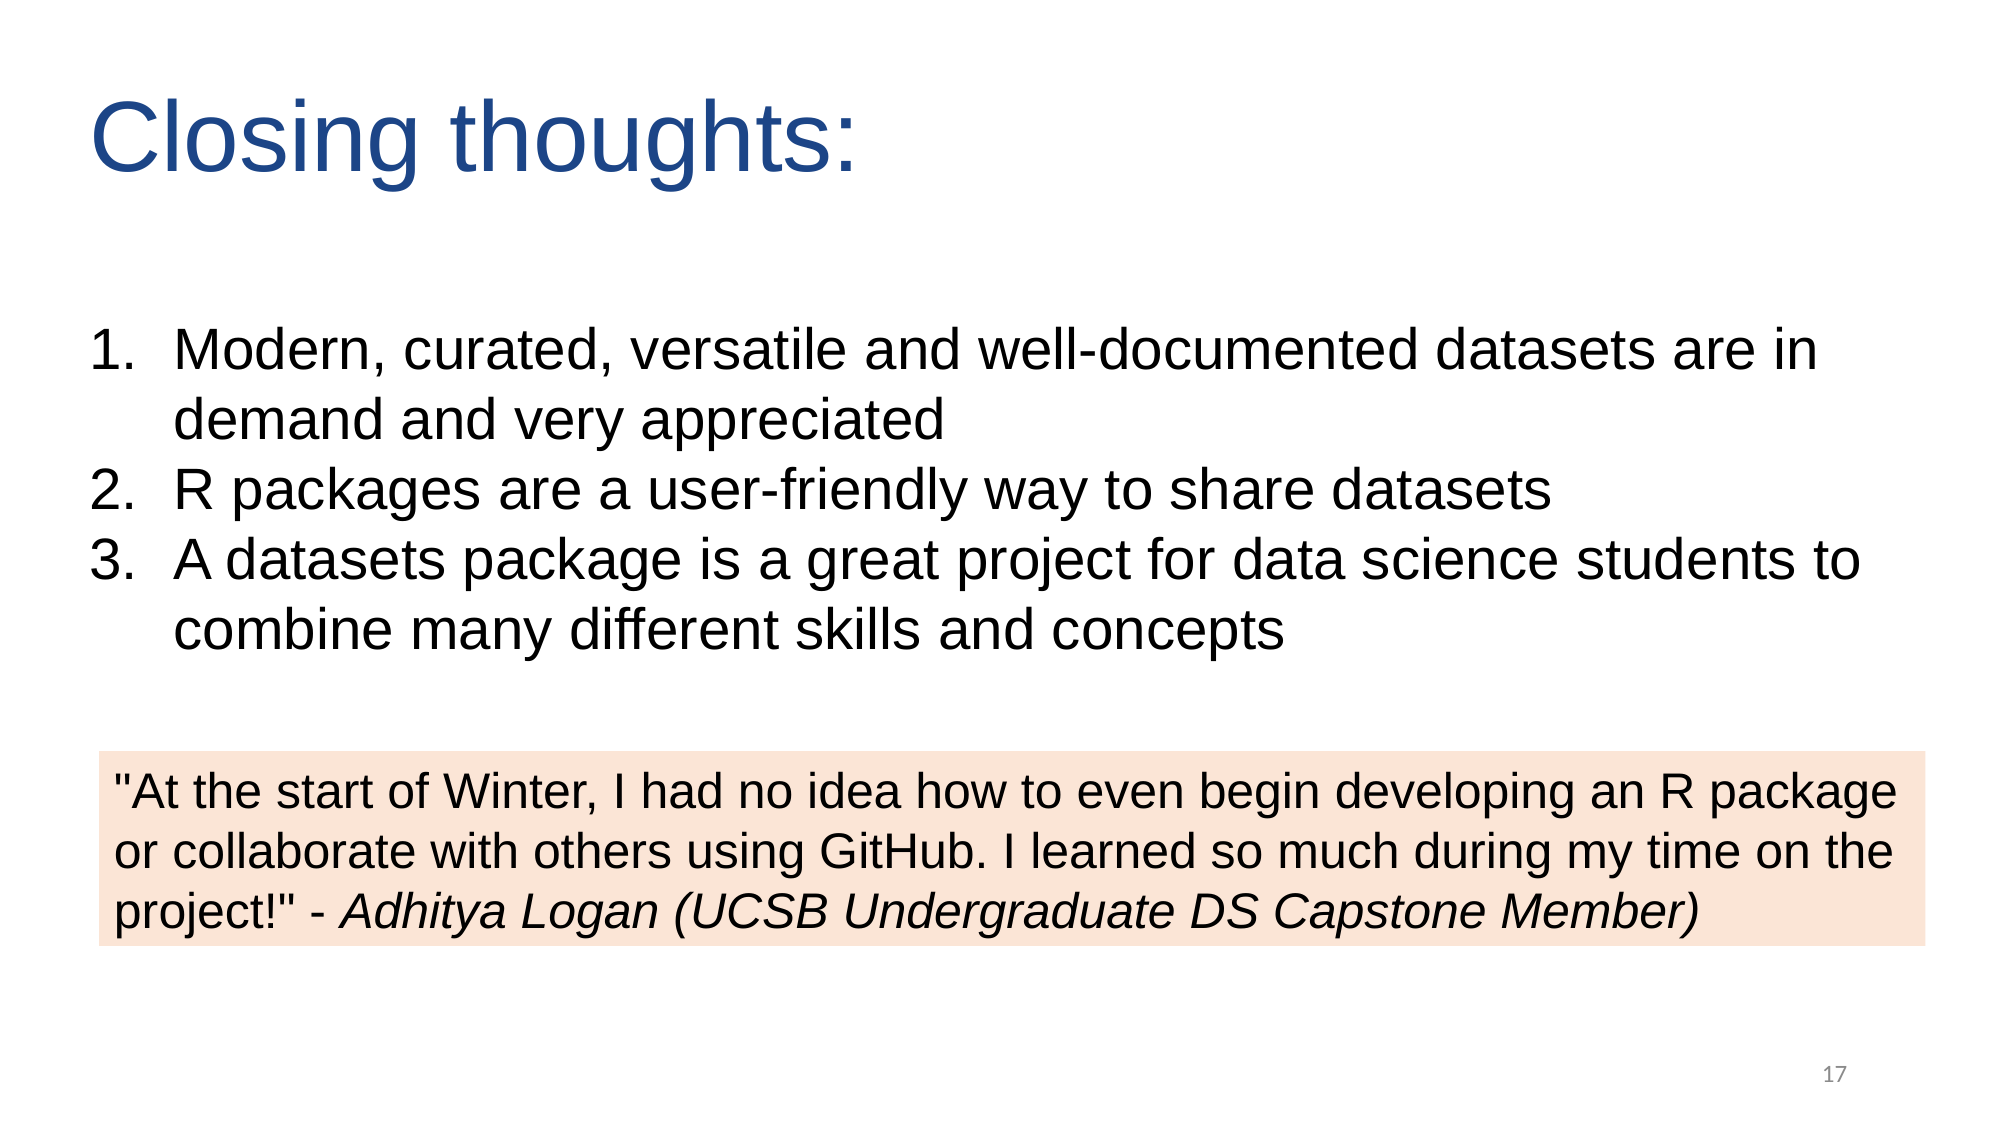

Closing thoughts:

Modern, curated, versatile and well-documented datasets are in demand and very appreciated
R packages are a user-friendly way to share datasets
A datasets package is a great project for data science students to combine many different skills and concepts
"At the start of Winter, I had no idea how to even begin developing an R package or collaborate with others using GitHub. I learned so much during my time on the project!" - Adhitya Logan (UCSB Undergraduate DS Capstone Member)
17